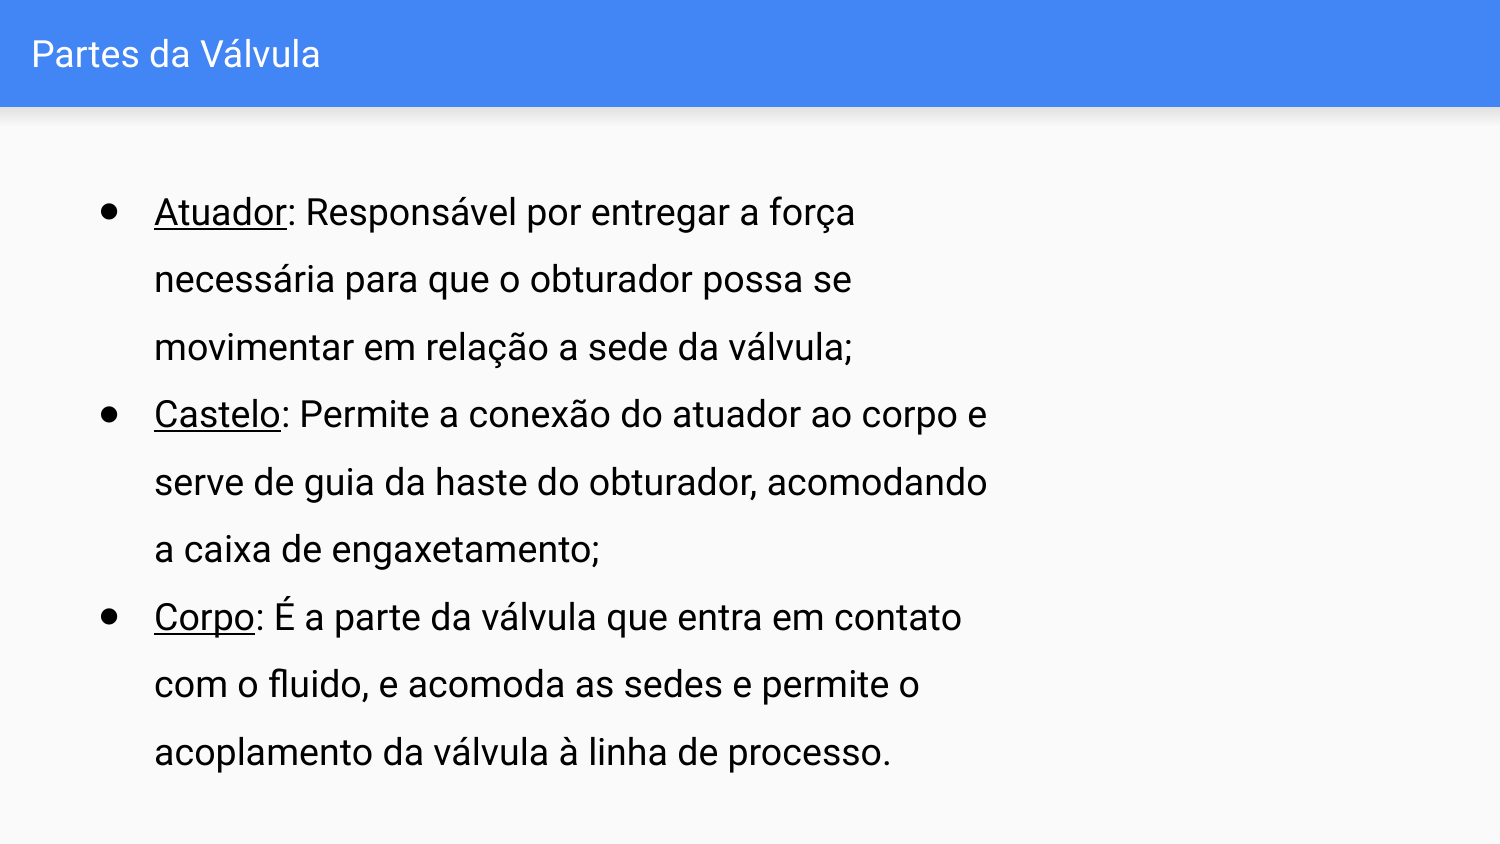

# Partes da Válvula

Atuador: Responsável por entregar a força necessária para que o obturador possa se movimentar em relação a sede da válvula;
Castelo: Permite a conexão do atuador ao corpo e serve de guia da haste do obturador, acomodando a caixa de engaxetamento;
Corpo: É a parte da válvula que entra em contato com o fluido, e acomoda as sedes e permite o acoplamento da válvula à linha de processo.